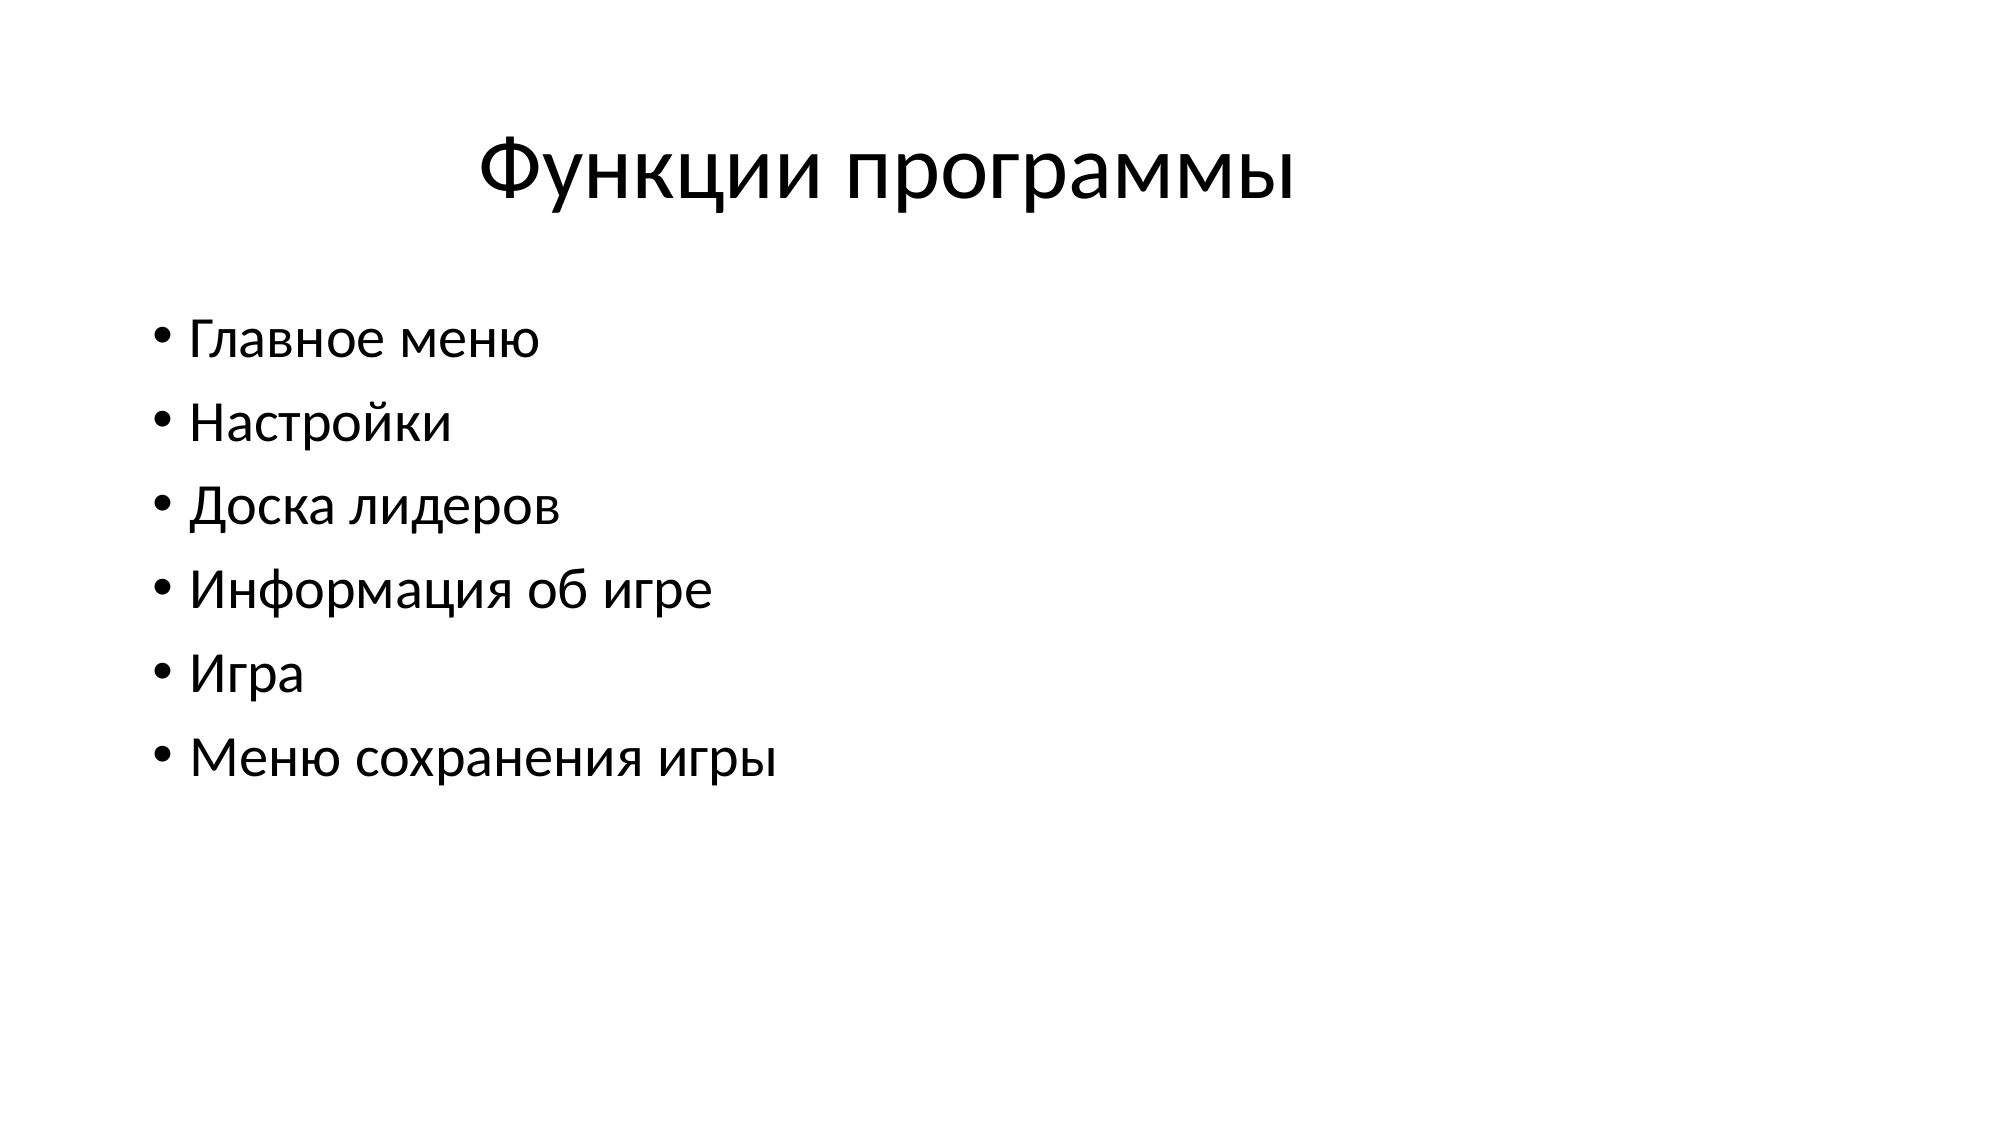

# Функции программы
Главное меню
Настройки
Доска лидеров
Информация об игре
Игра
Меню сохранения игры